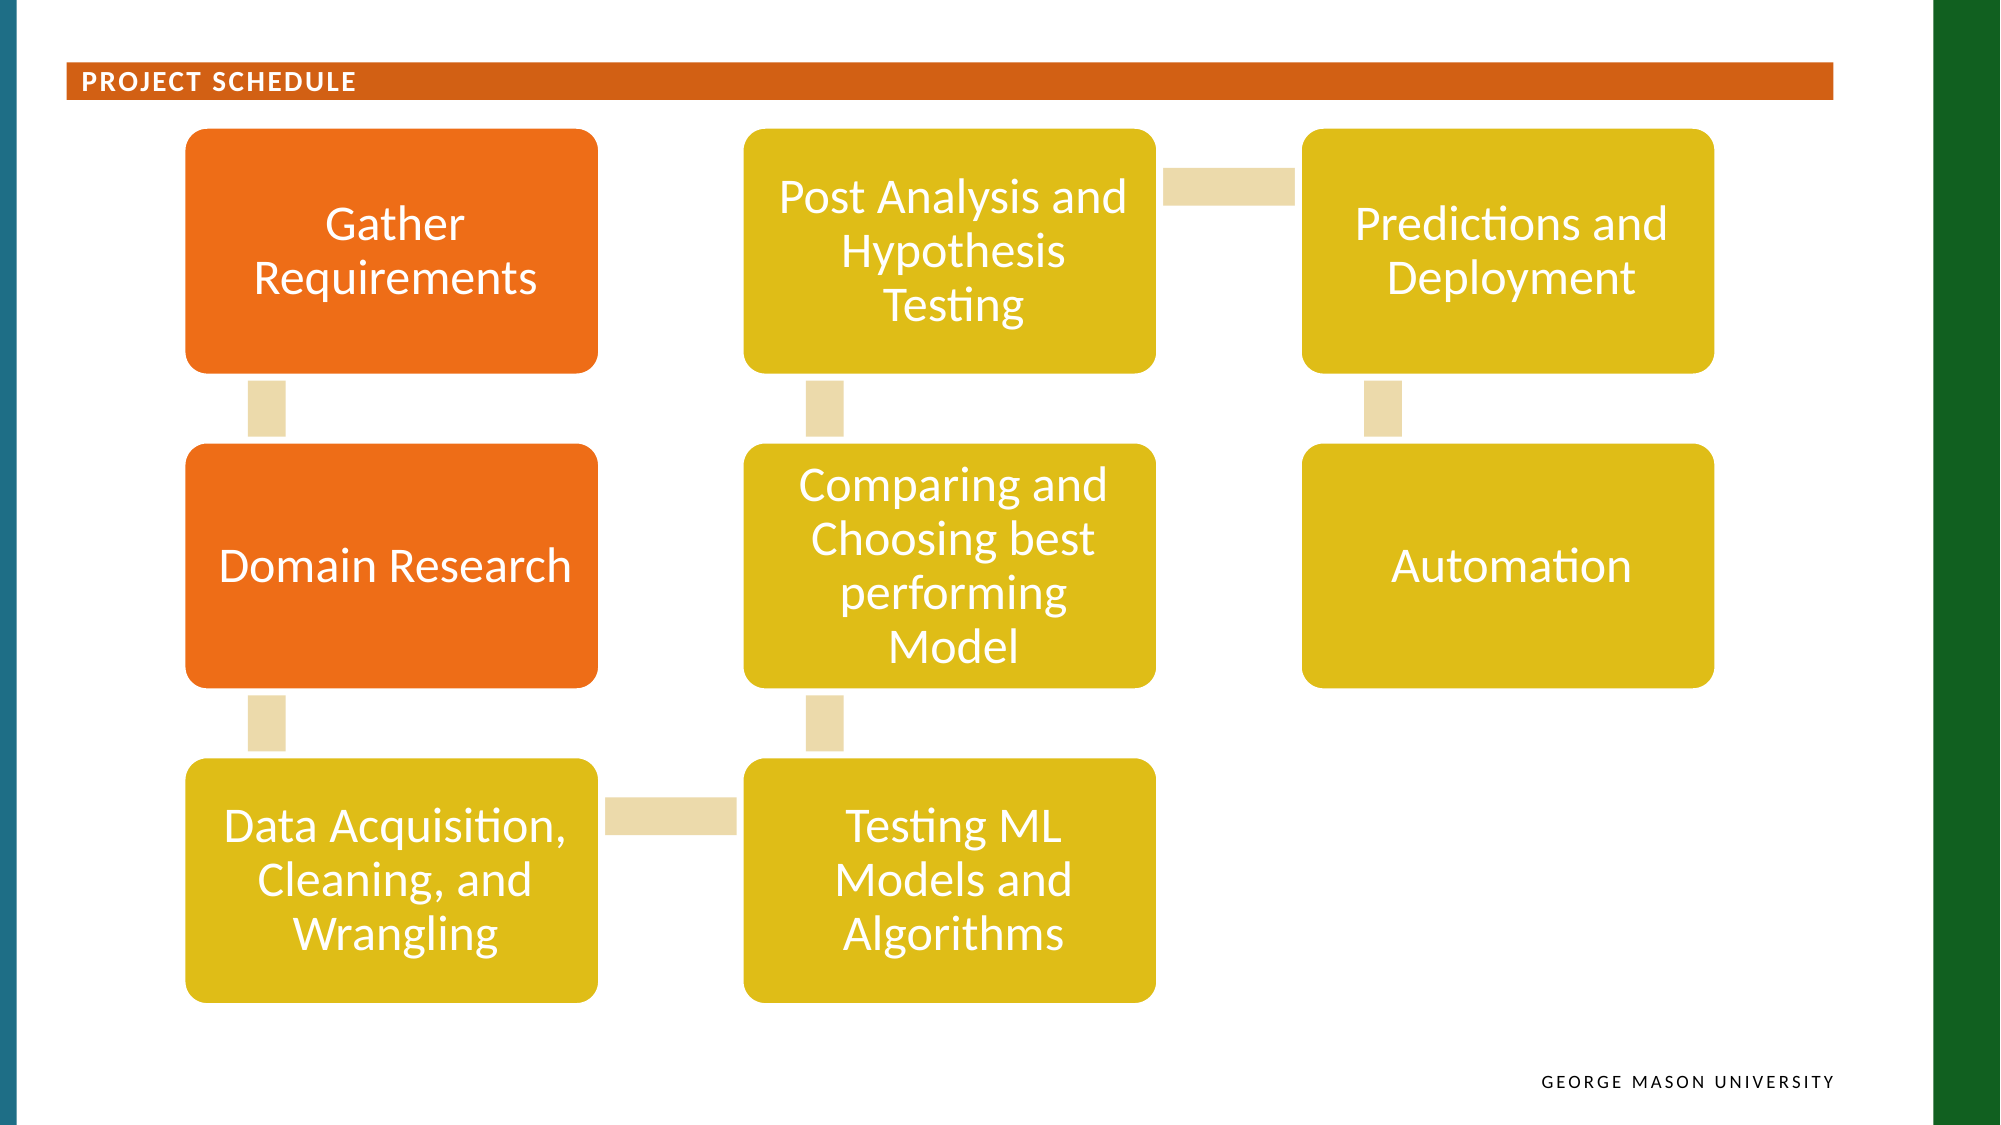

Project Schedule
Gather Requirements
Domain Research
Data Acquisition, Cleaning, and Wrangling
Testing ML Models and Algorithms
Comparing and Choosing best performing Model
Post Analysis and Hypothesis Testing
Predictions and Deployment
Automation